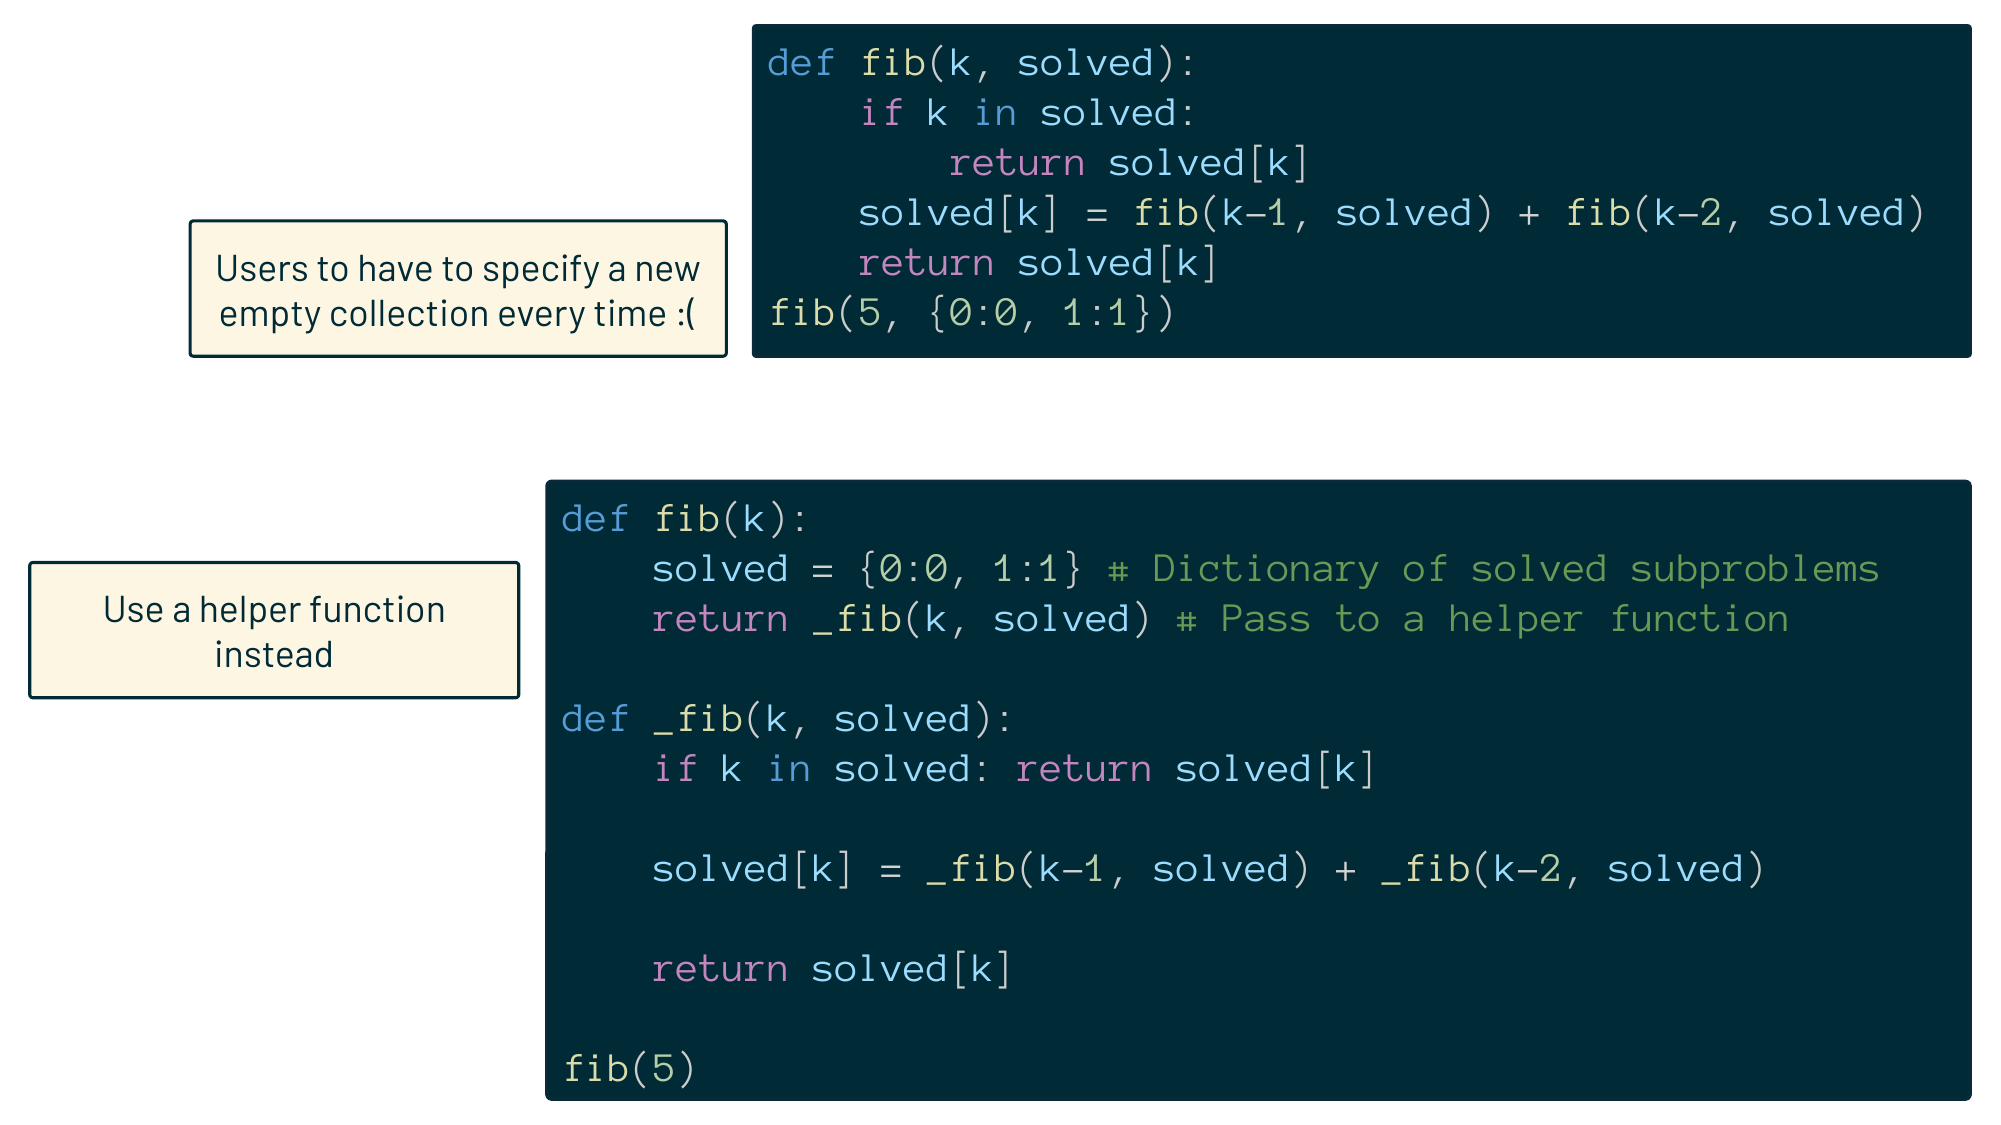

def fib(k, solved):
    if k in solved:
        return solved[k]
    solved[k] = fib(k-1, solved) + fib(k-2, solved)
    return solved[k]
fib(5, {0:0, 1:1})
Users to have to specify a new empty collection every time :(
def fib(k):
    solved = {0:0, 1:1} # Dictionary of solved subproblems
    return _fib(k, solved) # Pass to a helper function
def _fib(k, solved):
    if k in solved: return solved[k]
    solved[k] = _fib(k-1, solved) + _fib(k-2, solved)
    return solved[k]

fib(5)

Use a helper function instead